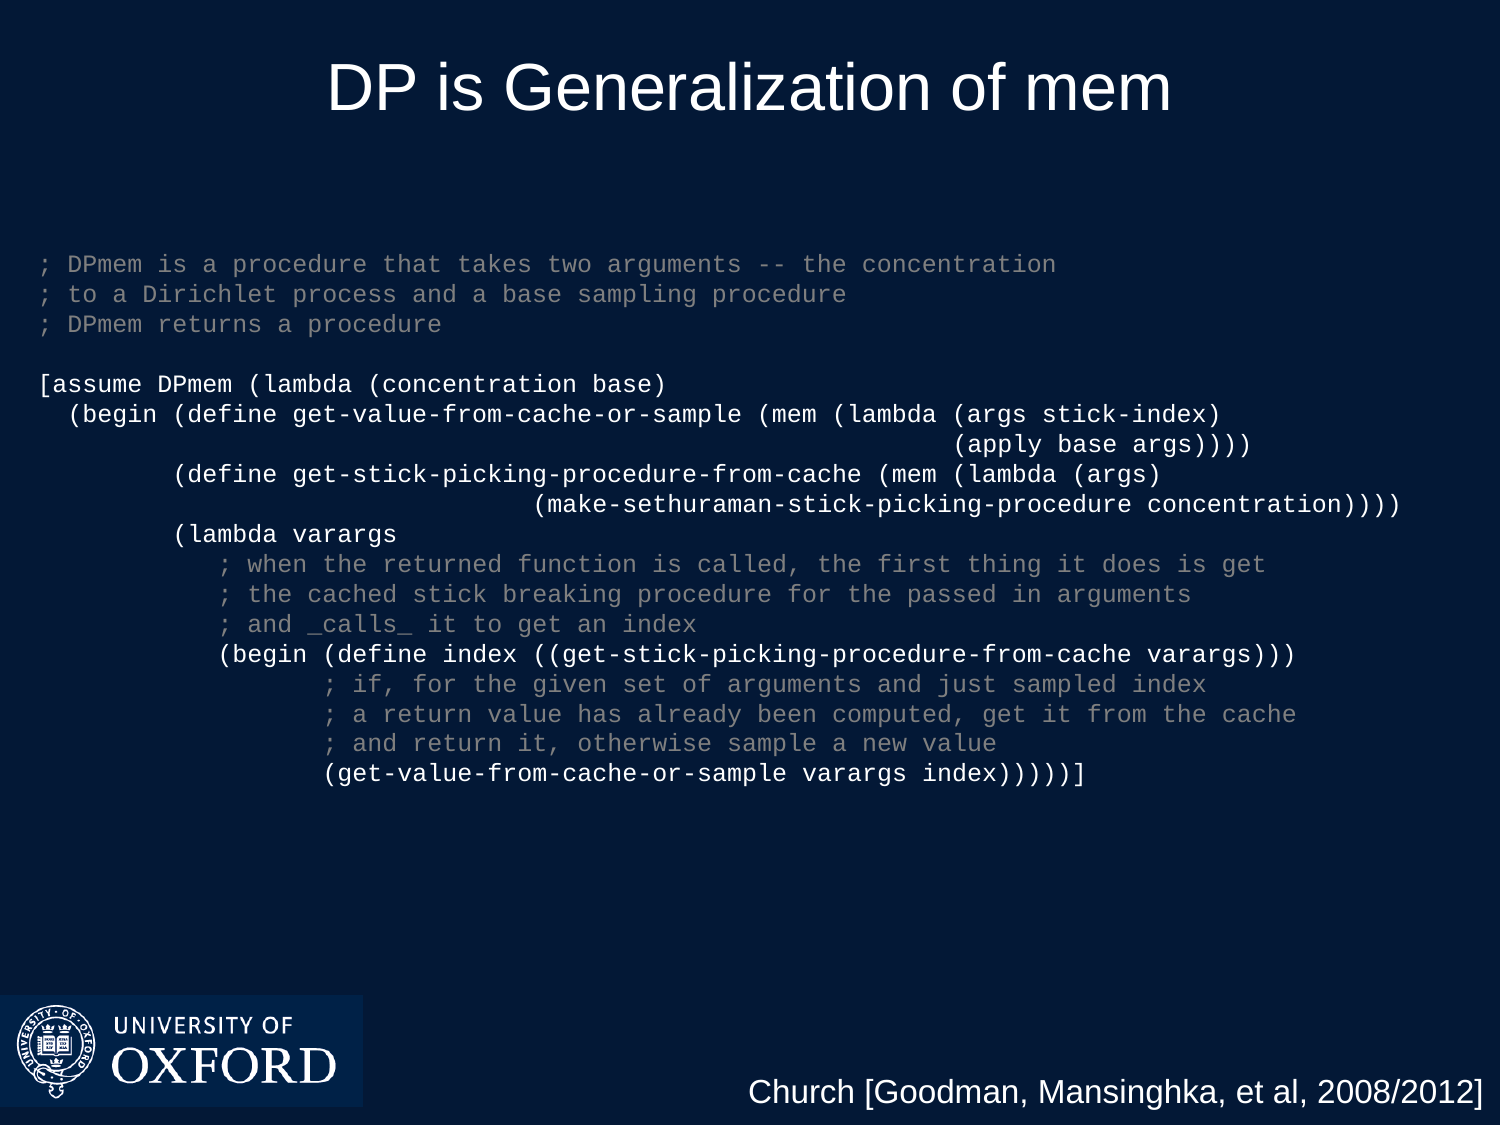

# DP is Generalization of mem
; DPmem is a procedure that takes two arguments -- the concentration
; to a Dirichlet process and a base sampling procedure
; DPmem returns a procedure

[assume DPmem (lambda (concentration base)
  (begin (define get-value-from-cache-or-sample (mem (lambda (args stick-index)
           	 				 (apply base args))))
         (define get-stick-picking-procedure-from-cache (mem (lambda (args)
                                 (make-sethuraman-stick-picking-procedure concentration))))
         (lambda varargs
            ; when the returned function is called, the first thing it does is get
            ; the cached stick breaking procedure for the passed in arguments
            ; and _calls_ it to get an index
            (begin (define index ((get-stick-picking-procedure-from-cache varargs)))
                   ; if, for the given set of arguments and just sampled index
                   ; a return value has already been computed, get it from the cache
                   ; and return it, otherwise sample a new value
                   (get-value-from-cache-or-sample varargs index)))))]
Church [Goodman, Mansinghka, et al, 2008/2012]